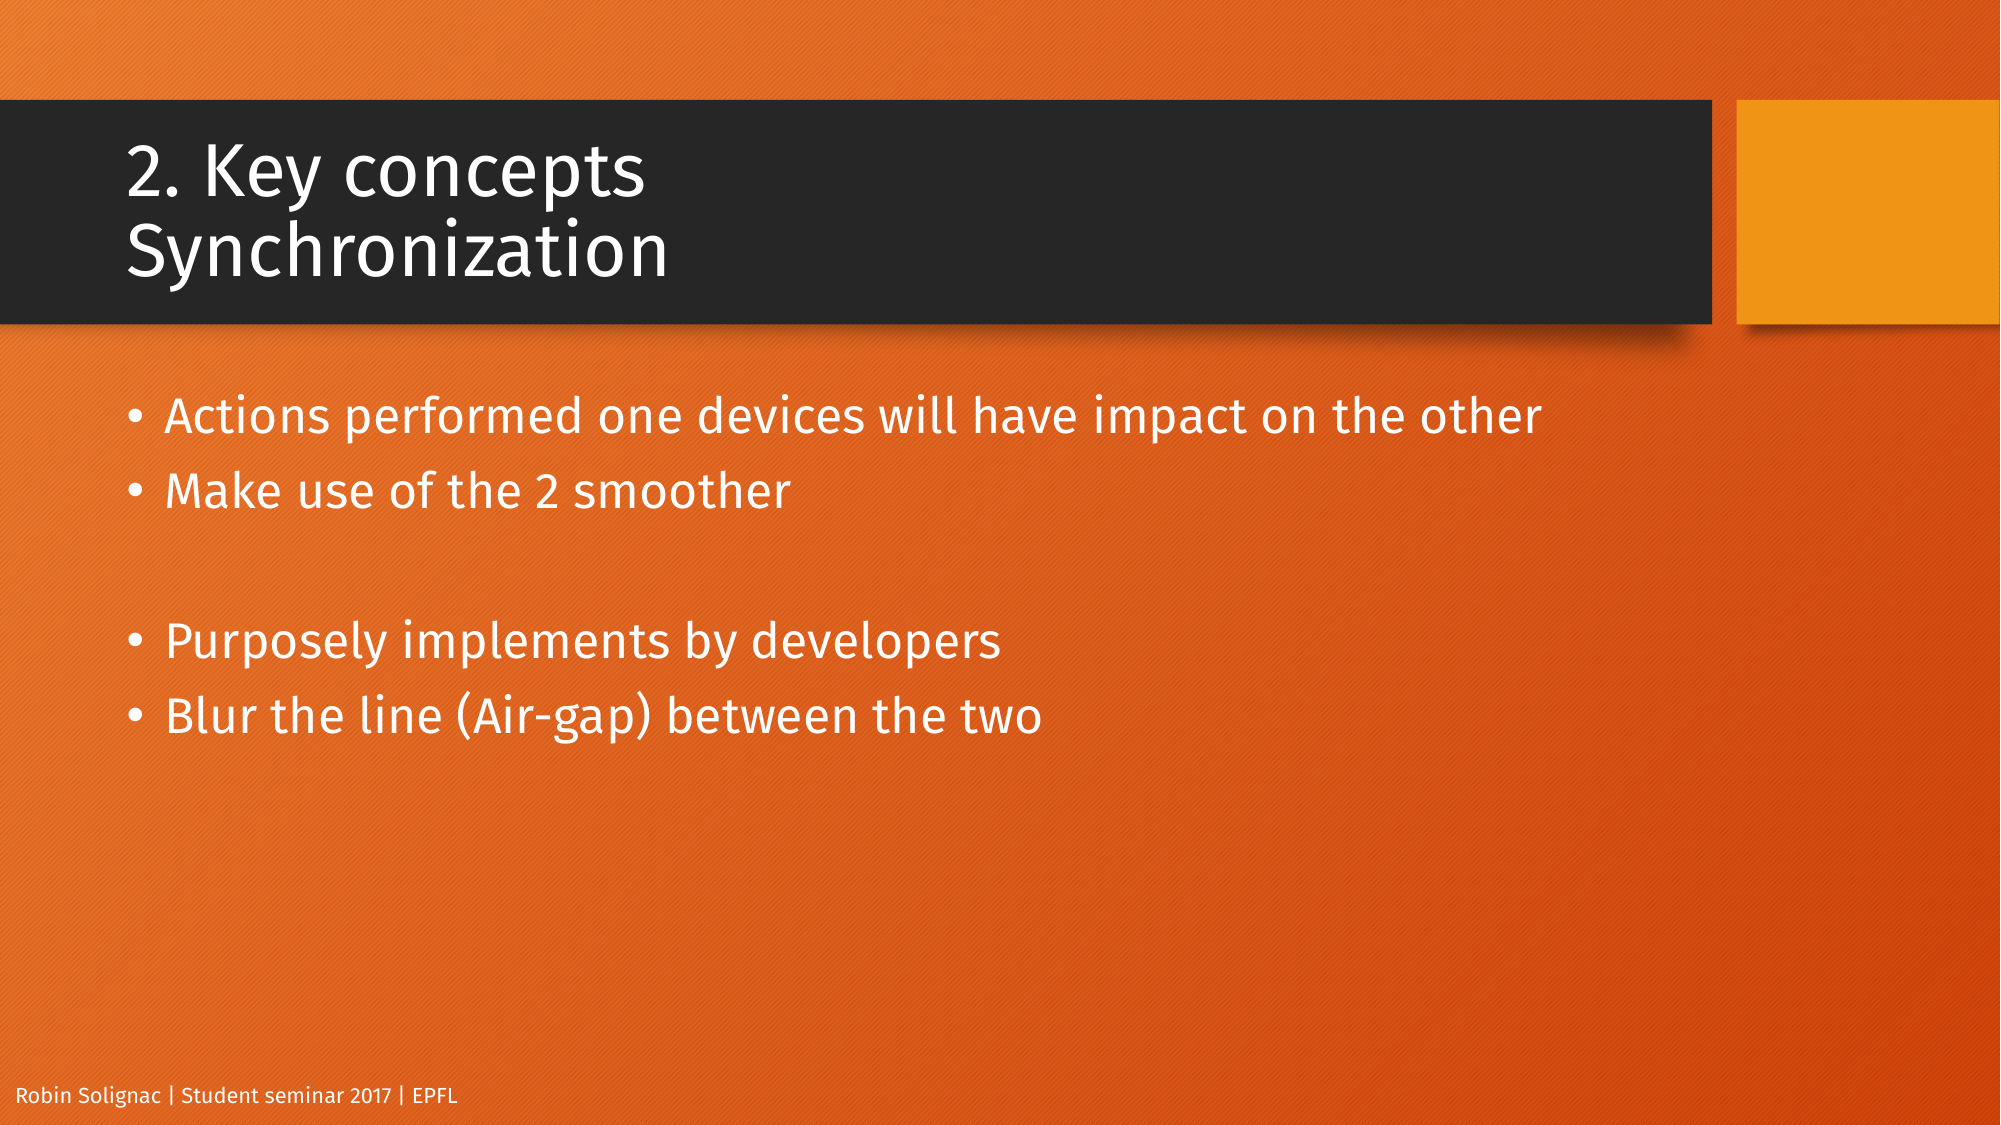

# 2. Key concepts Synchronization
Actions performed one devices will have impact on the other
Make use of the 2 smoother

Purposely implements by developers
Blur the line (Air-gap) between the two
Robin Solignac | Student seminar 2017 | EPFL